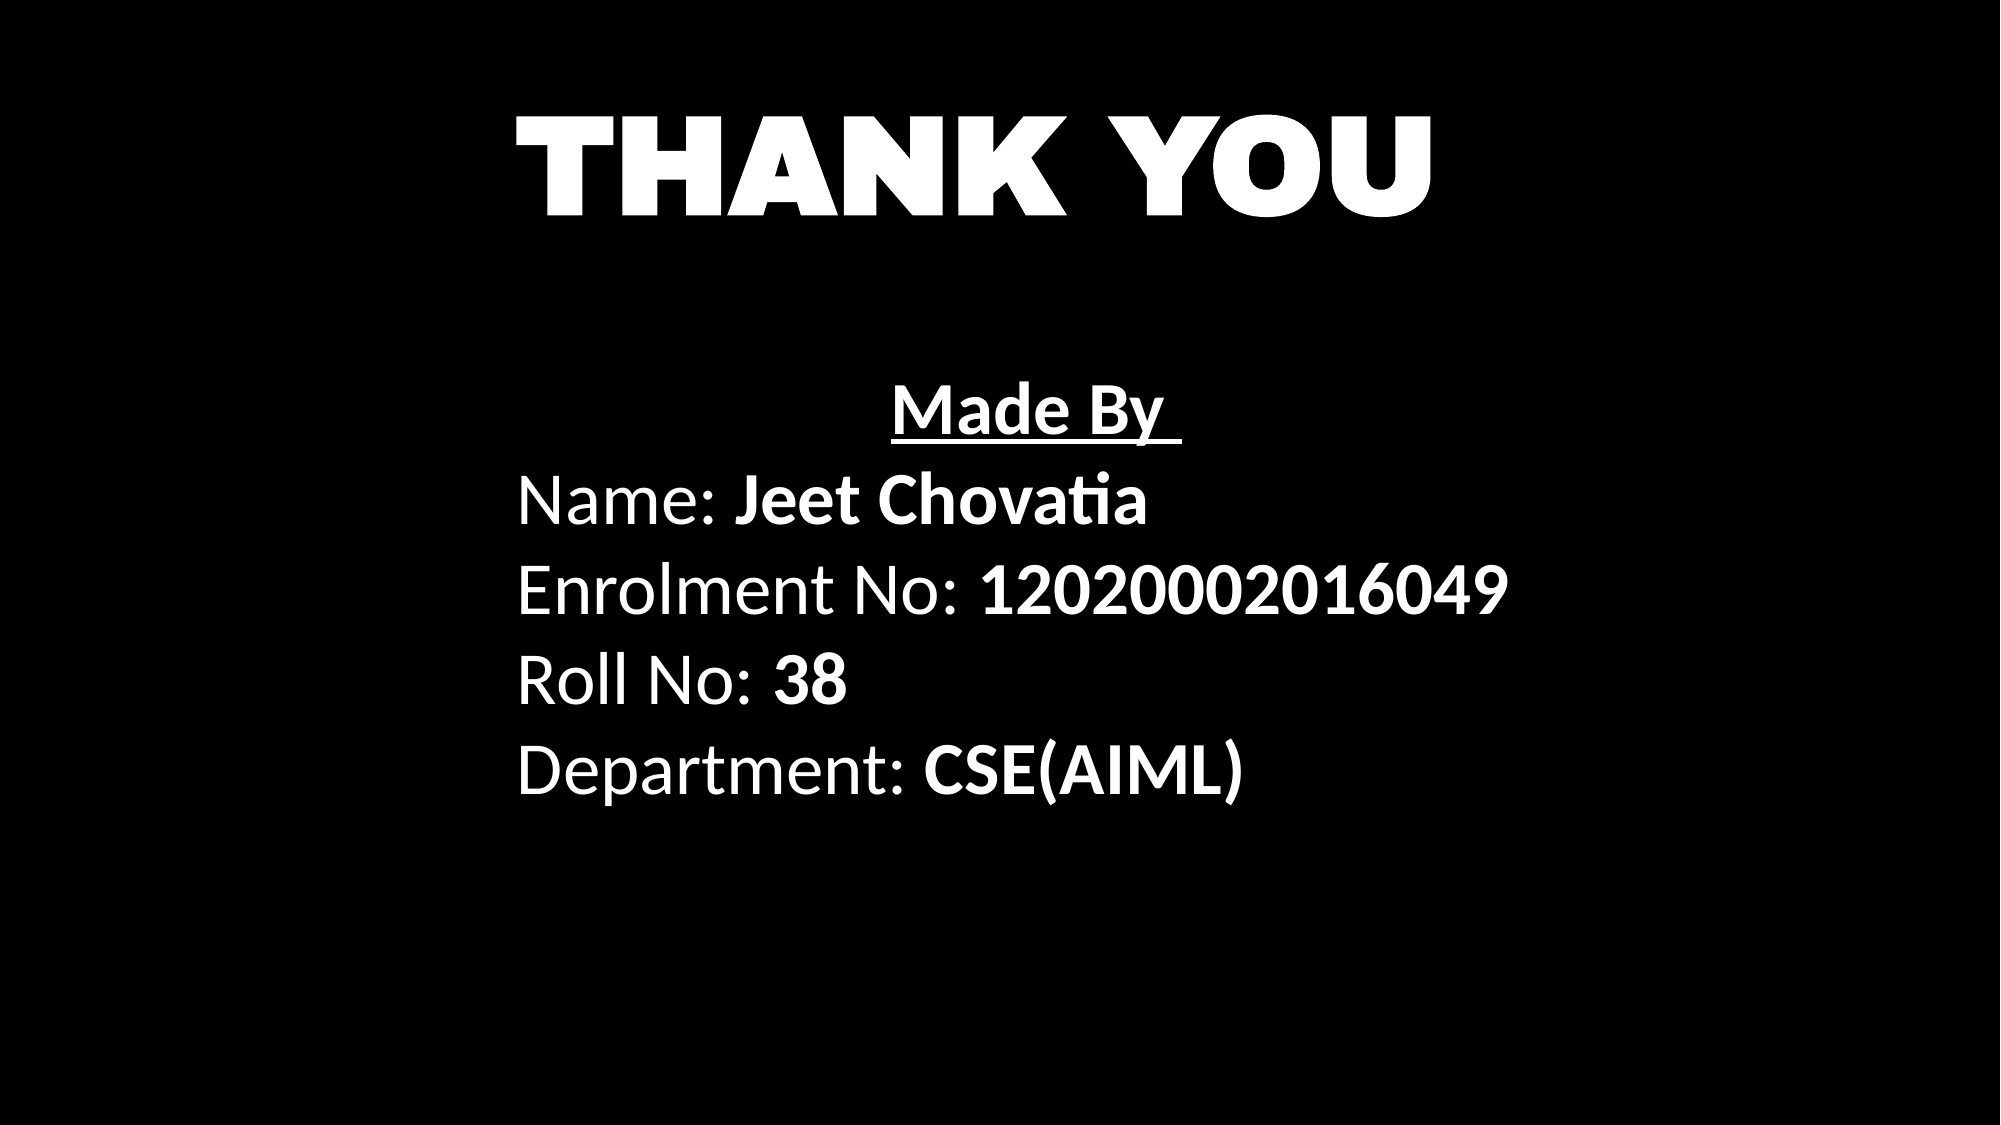

# THANK YOU
                      Made By
Name: Jeet Chovatia
Enrolment No: 12020002016049
Roll No: 38
Department: CSE(AIML)